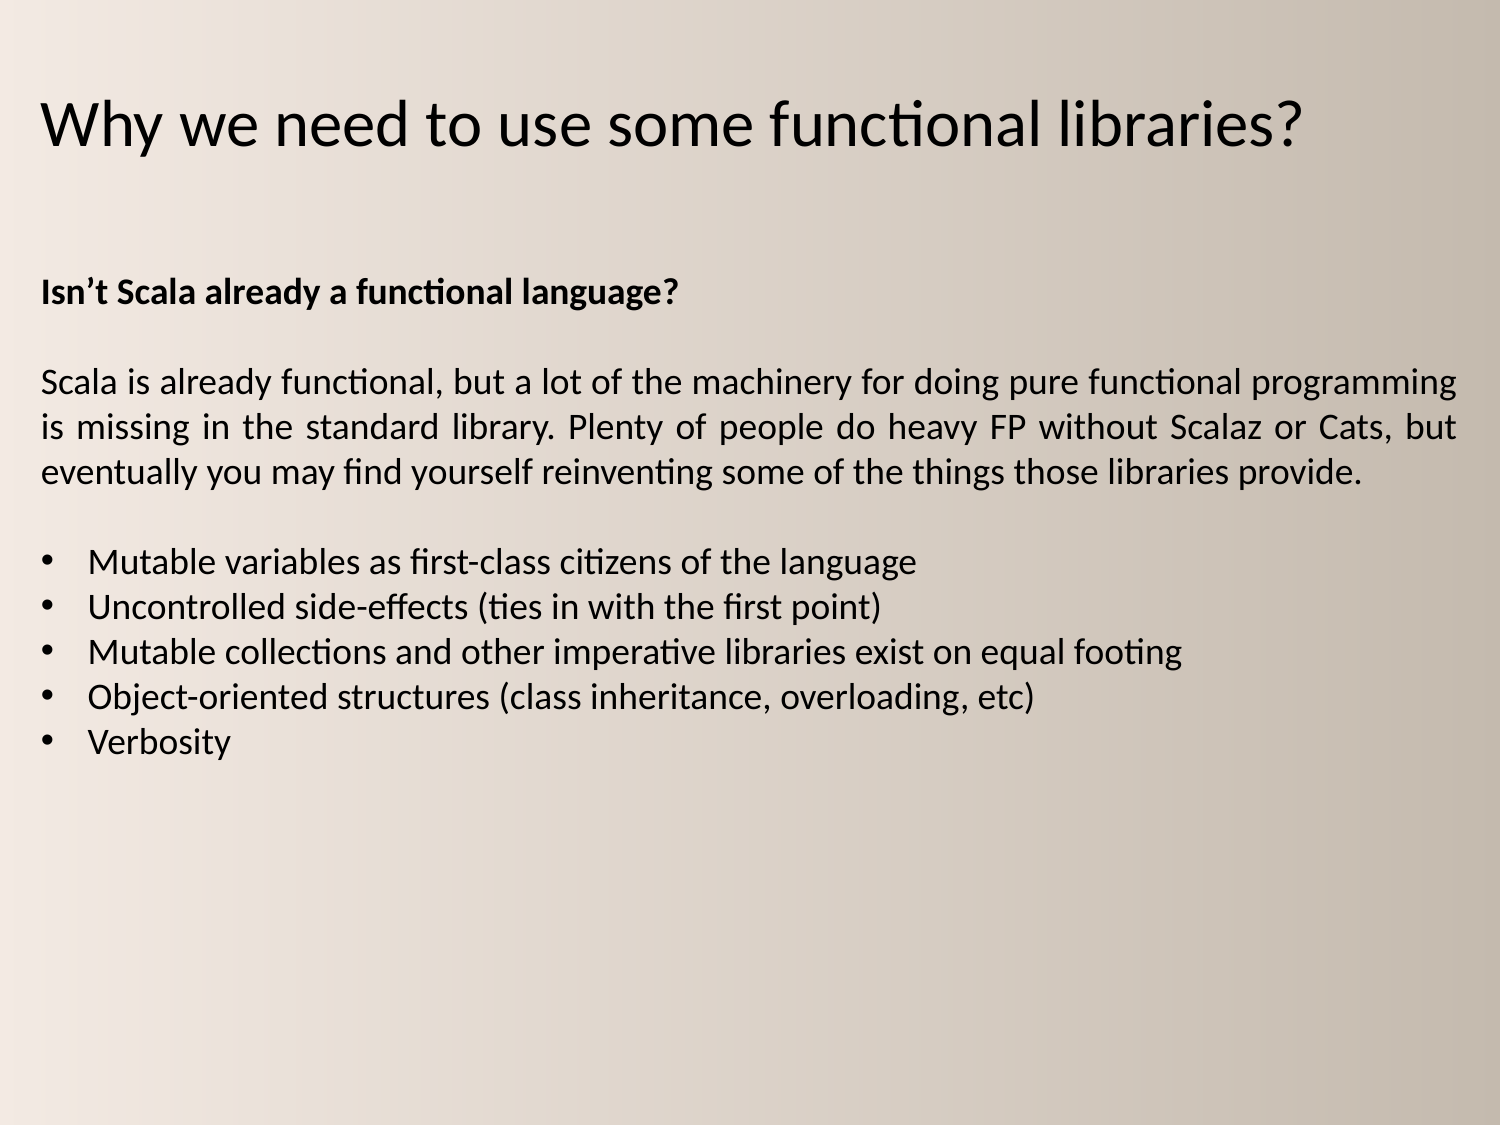

Why we need to use some functional libraries?
Isn’t Scala already a functional language?

Scala is already functional, but a lot of the machinery for doing pure functional programming is missing in the standard library. Plenty of people do heavy FP without Scalaz or Cats, but eventually you may find yourself reinventing some of the things those libraries provide.

Mutable variables as first-class citizens of the language
Uncontrolled side-effects (ties in with the first point)
Mutable collections and other imperative libraries exist on equal footing
Object-oriented structures (class inheritance, overloading, etc)
Verbosity